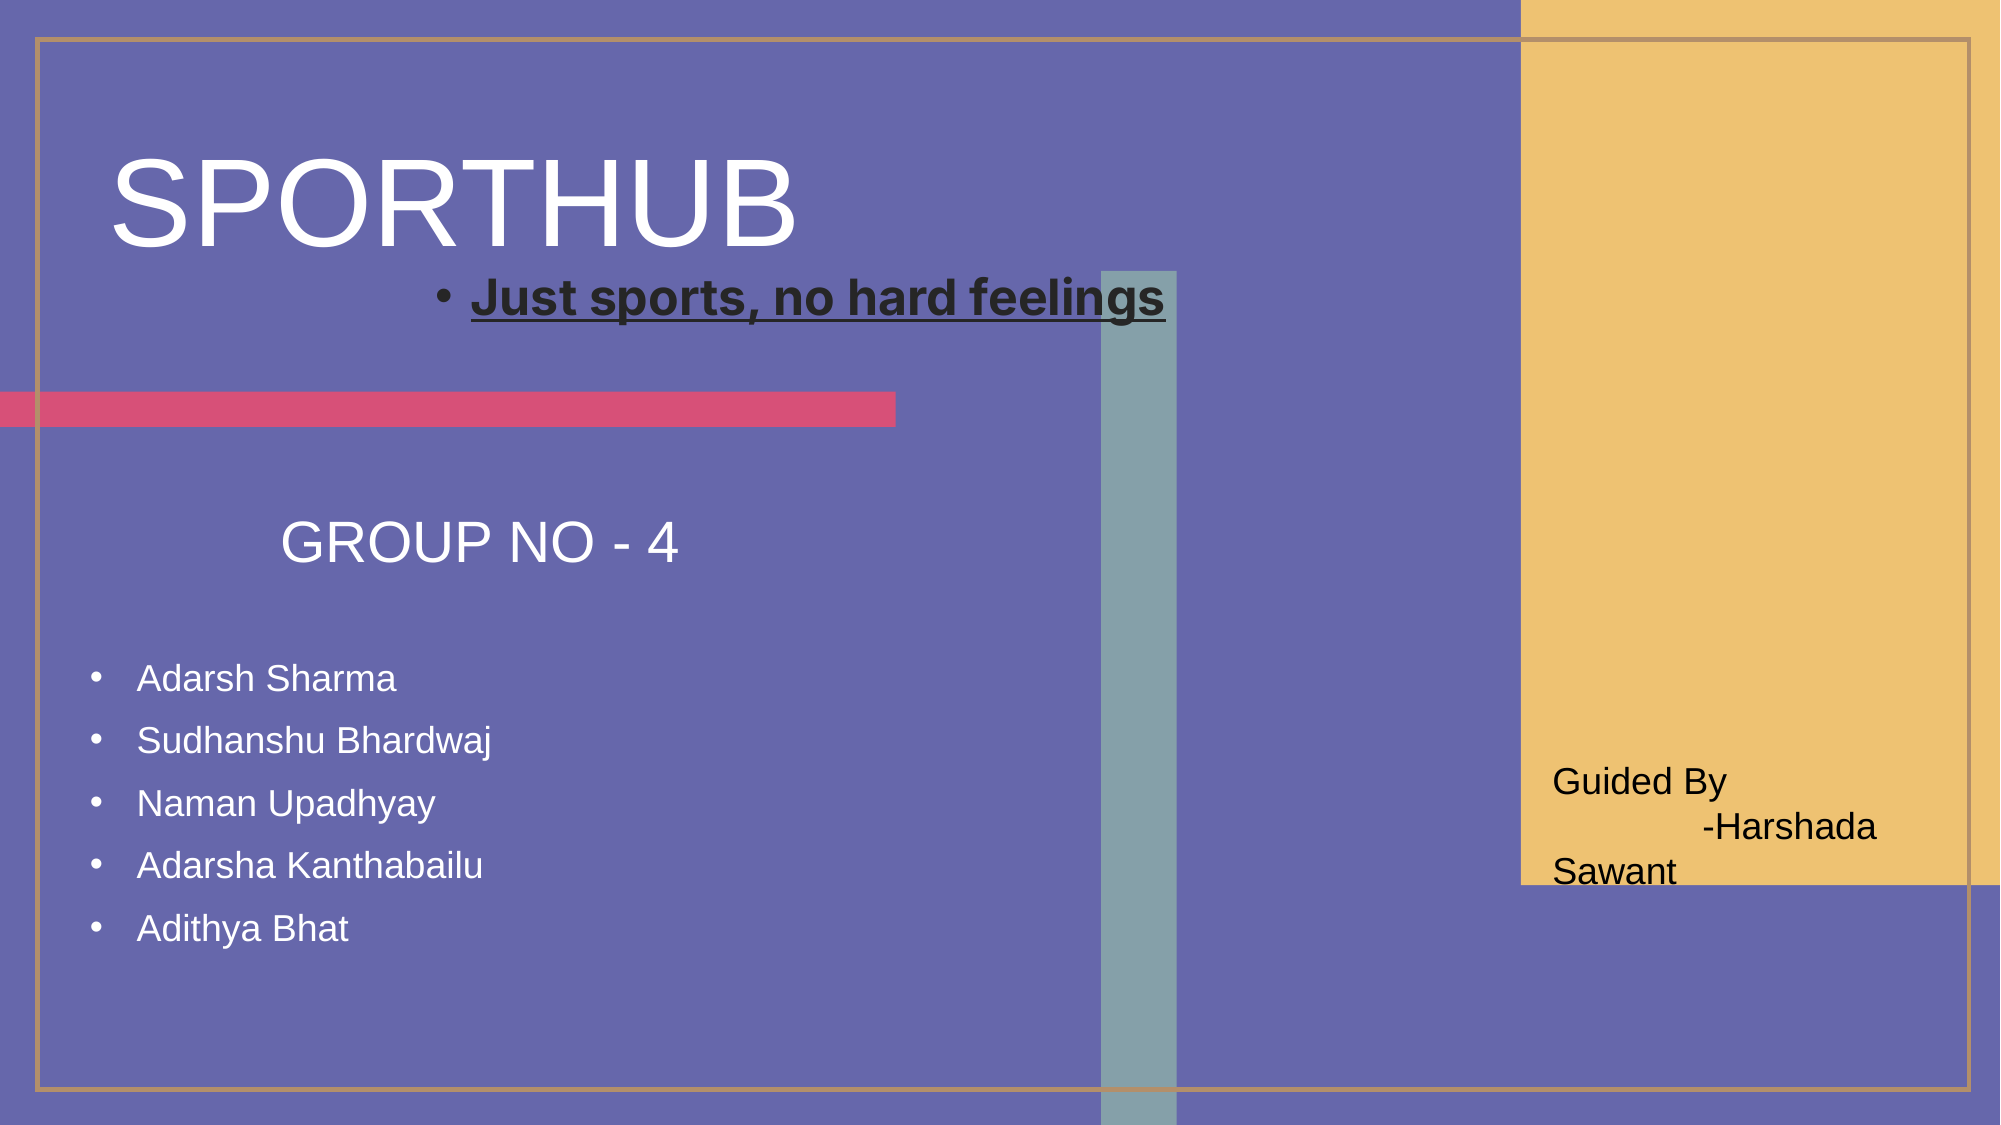

SPORTHUB
Just sports, no hard feelings

GROUP NO - 4

Adarsh Sharma
Sudhanshu Bhardwaj
Naman Upadhyay
Adarsha Kanthabailu
Adithya Bhat

Guided By
	-Harshada Sawant